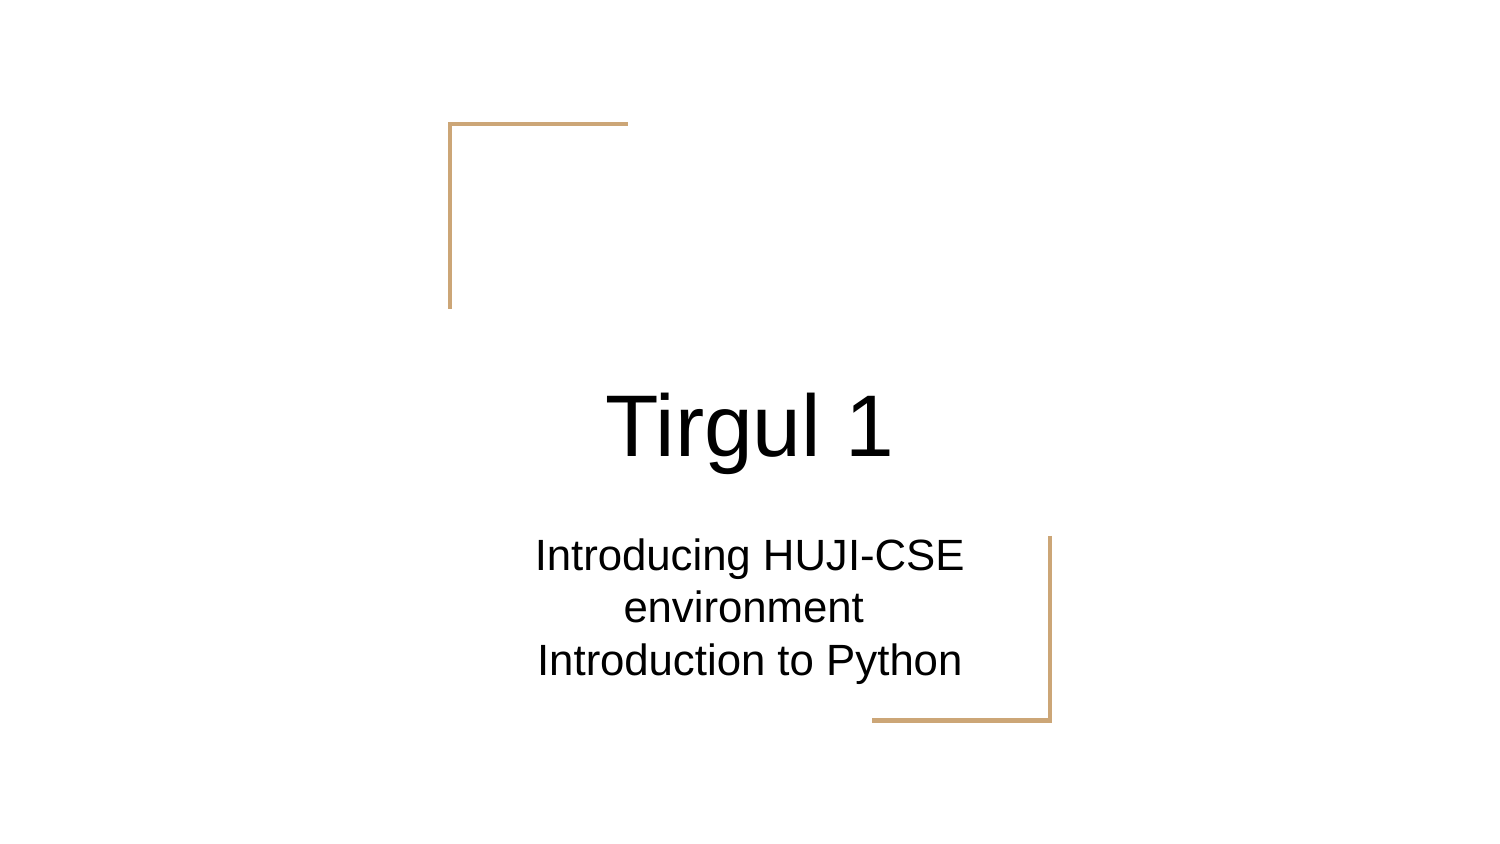

# Tirgul 1
Introducing HUJI-CSE environment
Introduction to Python